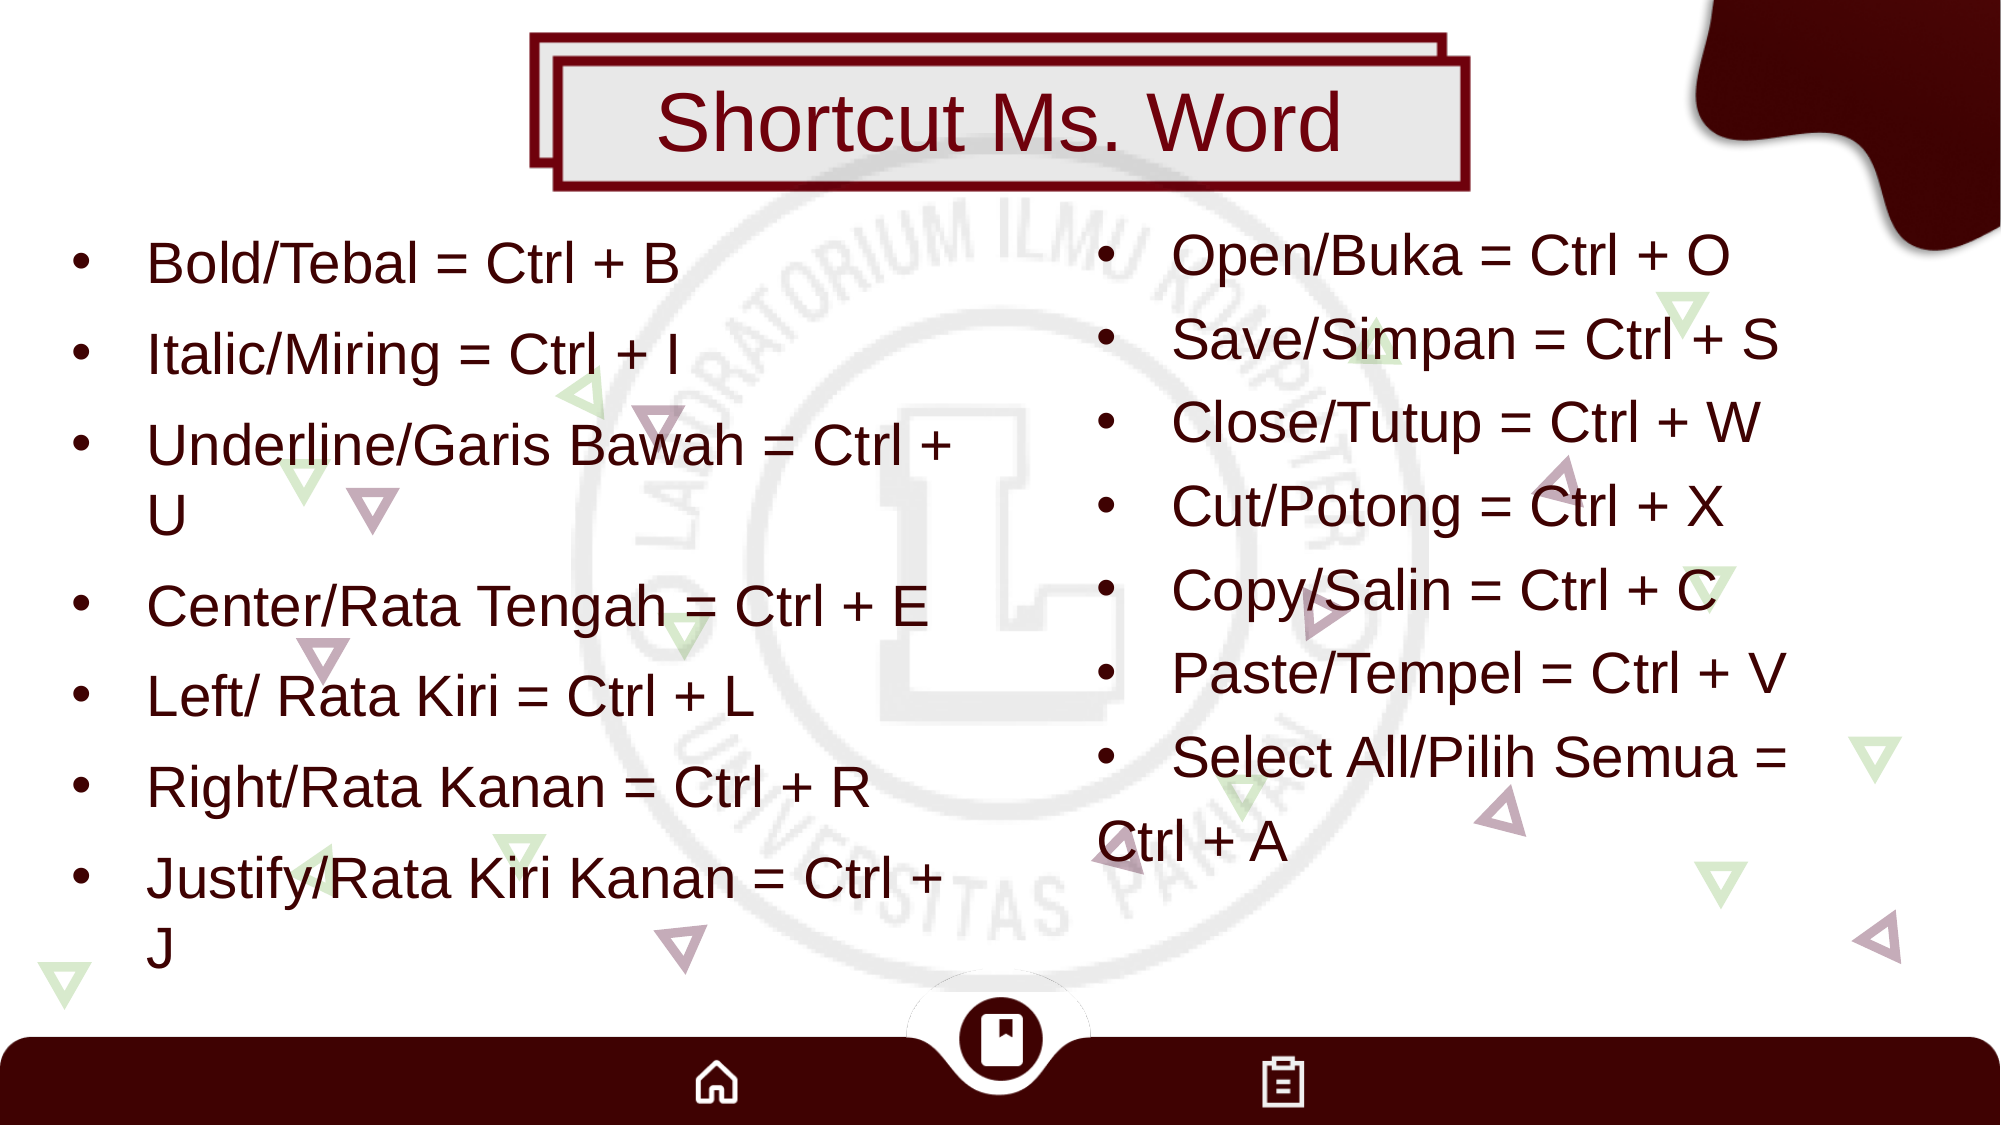

# Shortcut Ms. Word
Bold/Tebal = Ctrl + B
Italic/Miring = Ctrl + I
Underline/Garis Bawah = Ctrl + U
Center/Rata Tengah = Ctrl + E
Left/ Rata Kiri = Ctrl + L
Right/Rata Kanan = Ctrl + R
Justify/Rata Kiri Kanan = Ctrl + J
Open/Buka = Ctrl + O
Save/Simpan = Ctrl + S
Close/Tutup = Ctrl + W
Cut/Potong = Ctrl + X
Copy/Salin = Ctrl + C
Paste/Tempel = Ctrl + V
Select All/Pilih Semua =
Ctrl + A